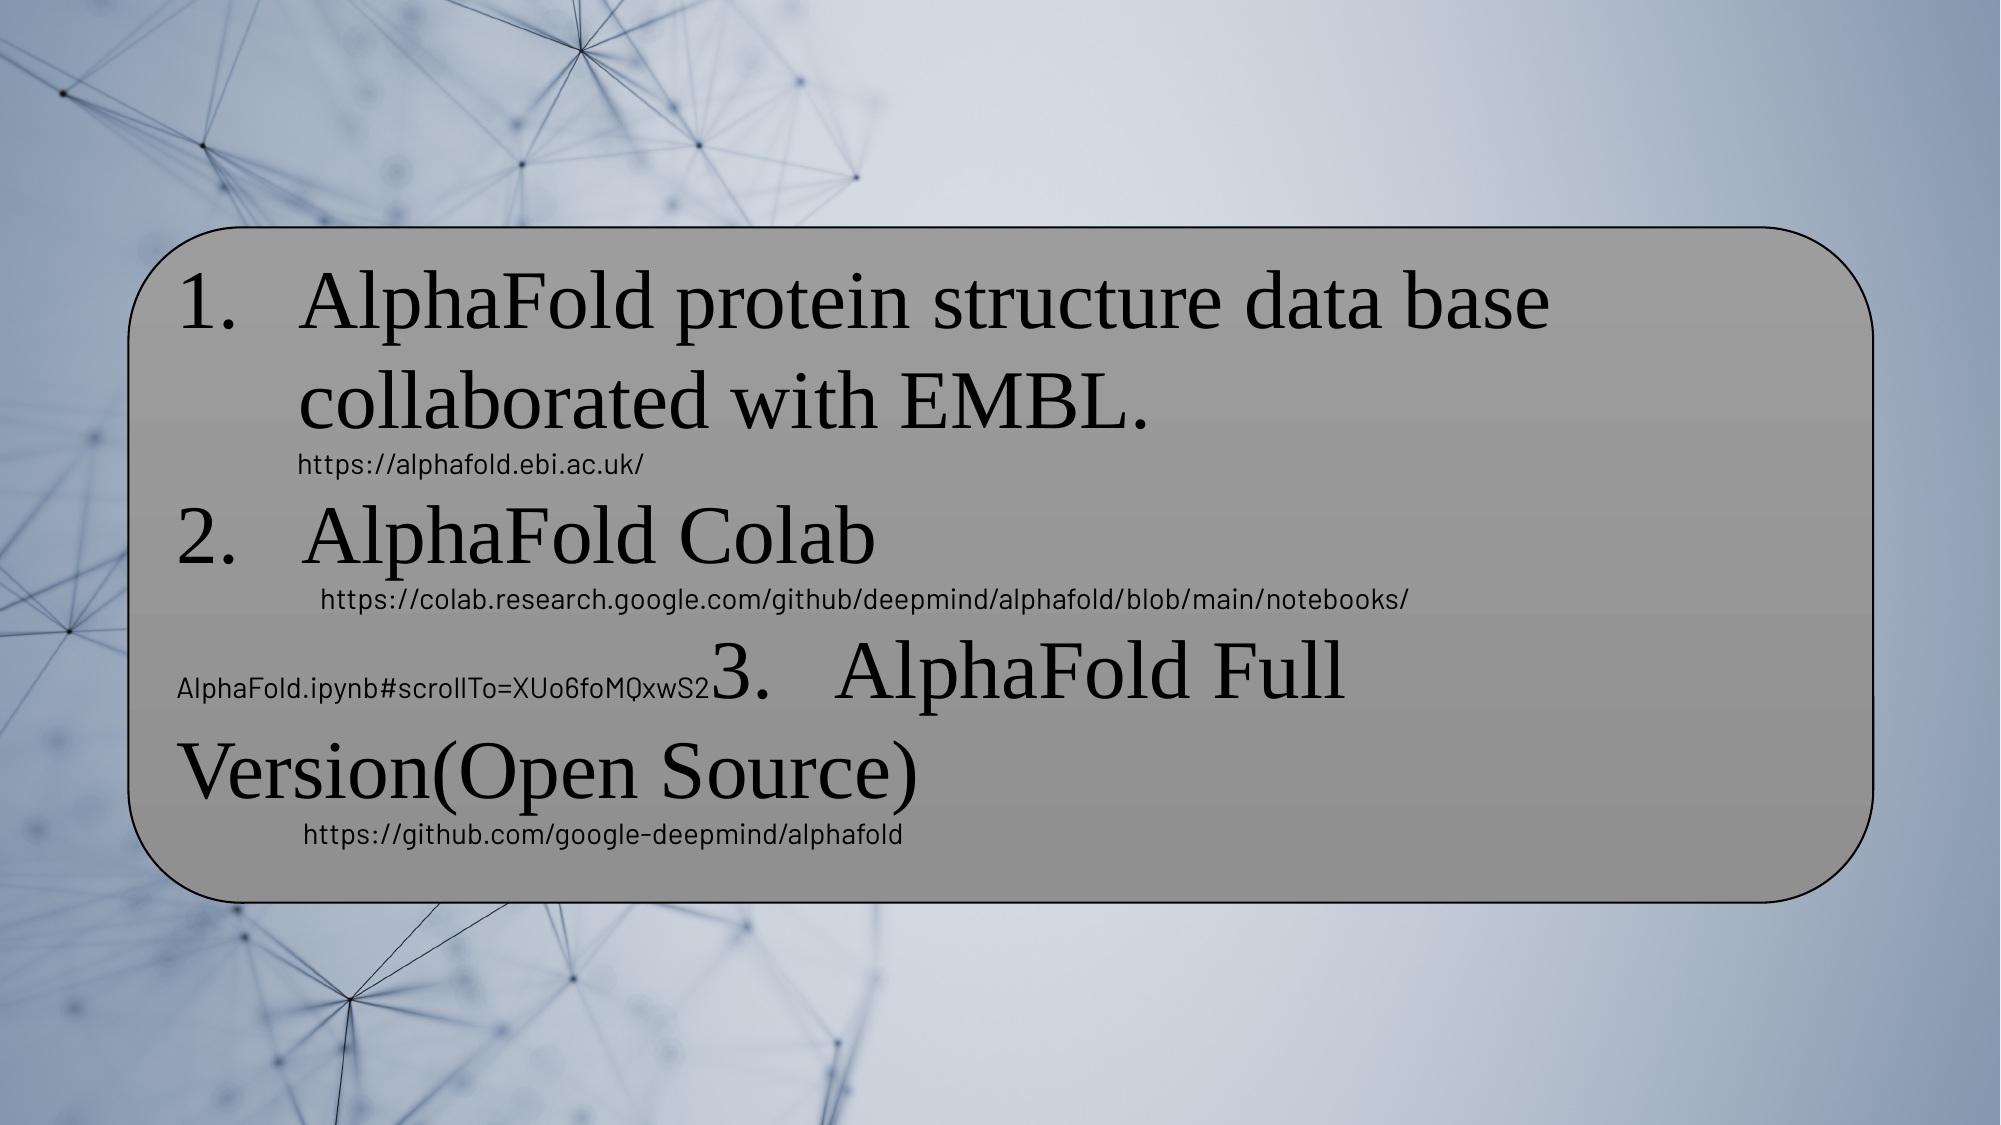

AlphaFold protein structure data base collaborated with EMBL.
                     https://alphafold.ebi.ac.uk/
2.   AlphaFold Colab
                         https://colab.research.google.com/github/deepmind/alphafold/blob/main/notebooks/AlphaFold.ipynb#scrollTo=XUo6foMQxwS23.   AlphaFold Full Version(Open Source)
                      https://github.com/google-deepmind/alphafold